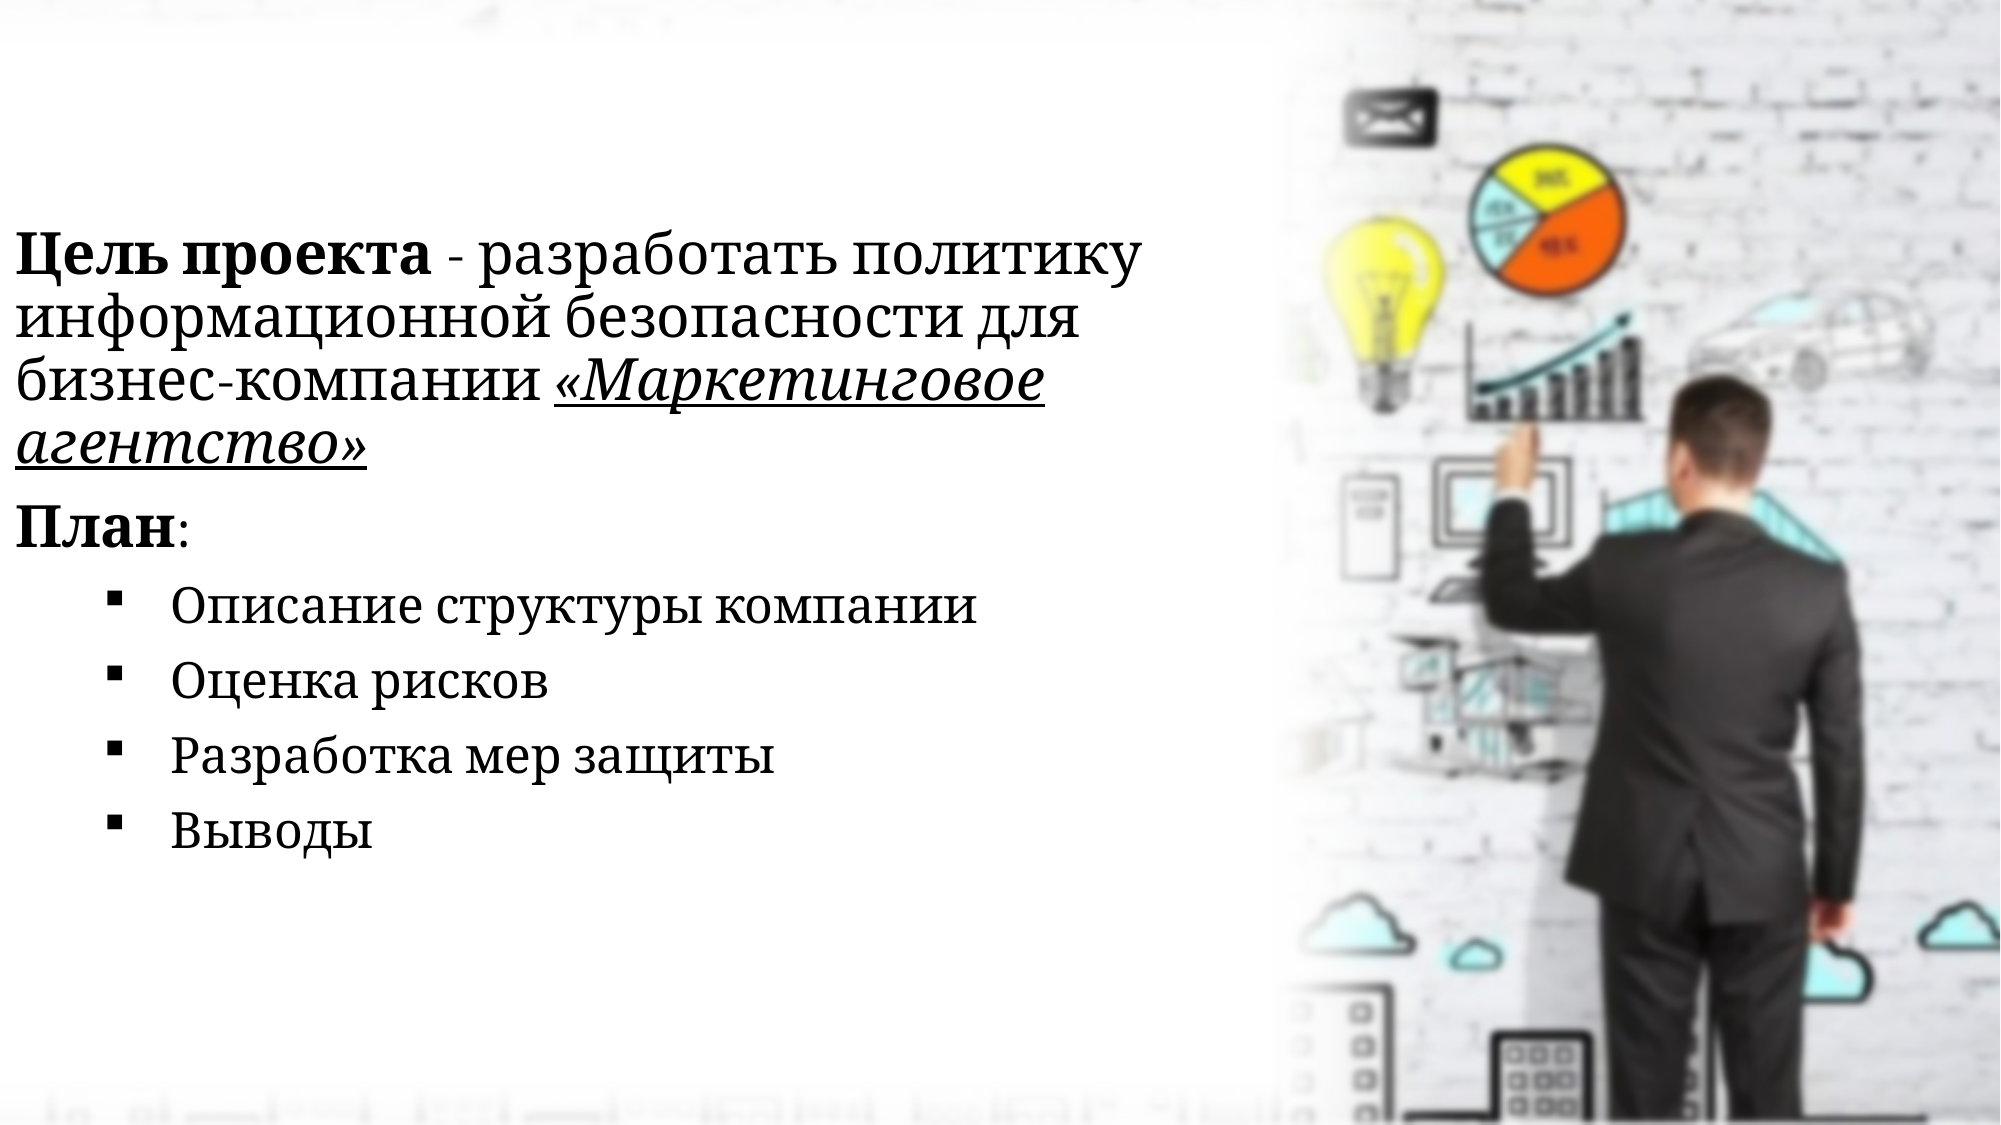

Цель проекта - разработать политику информационной безопасности для бизнес-компании «Маркетинговое агентство»
План:
 Описание структуры компании
 Оценка рисков
 Разработка мер защиты
 Выводы